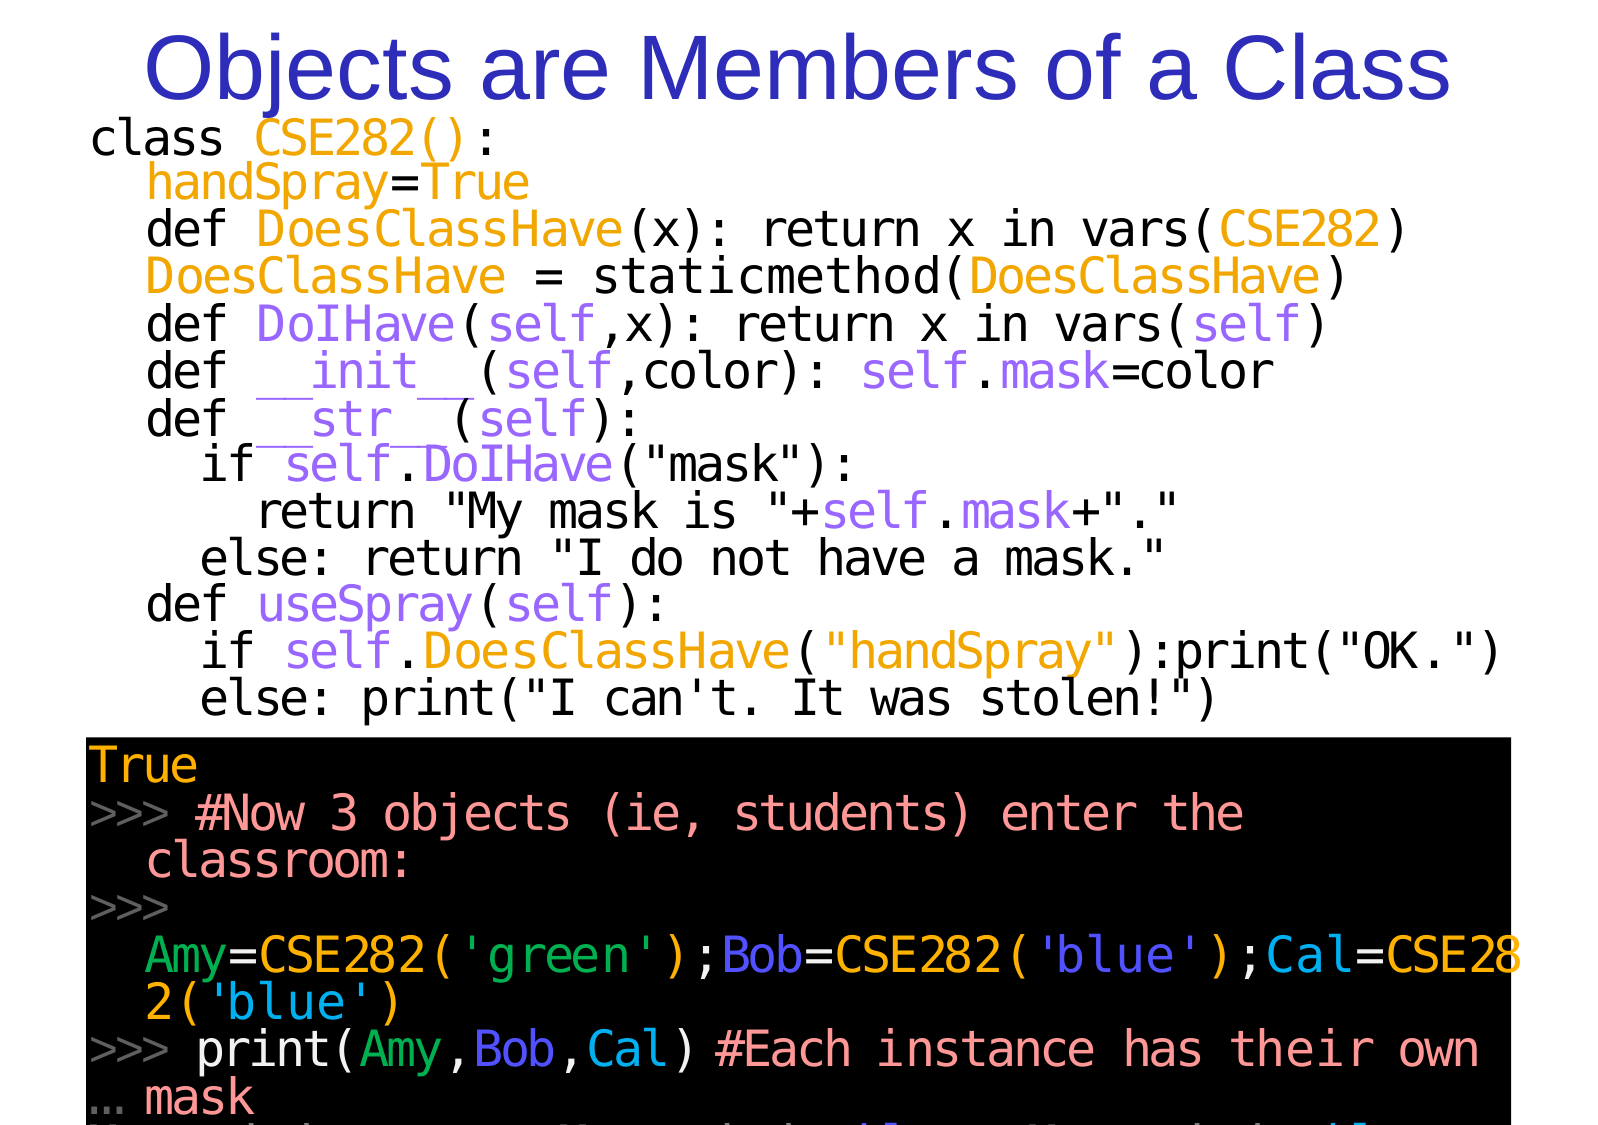

# Objects are Members of a Class
class CSE282():
  handSpray=True
  def DoesClassHave(x): return x in vars(CSE282)
  DoesClassHave = staticmethod(DoesClassHave)
  def DoIHave(self,x): return x in vars(self)
  def __init__(self,color): self.mask=color
  def __str__(self):
    if self.DoIHave("mask"):
      return "My mask is "+self.mask+"."
    else: return "I do not have a mask."
  def useSpray(self):
    if self.DoesClassHave("handSpray"):print("OK.")
    else: print("I can't. It was stolen!")
True
>>>  #Now 3 objects (ie, students) enter the classroom:
>>>  Amy=CSE282('green');Bob=CSE282('blue');Cal=CSE282('blue')
>>>  print(Amy,Bob,Cal) #Each instance has their own mask
My mask is green. My mask is blue. My mask is blue.
>>>  del Bob.mask       #Bob just threw out his mask!
>>>  print(Amy,Bob,Cal)\#Deleting your own instance's
...                     #attribute only affects you:

...